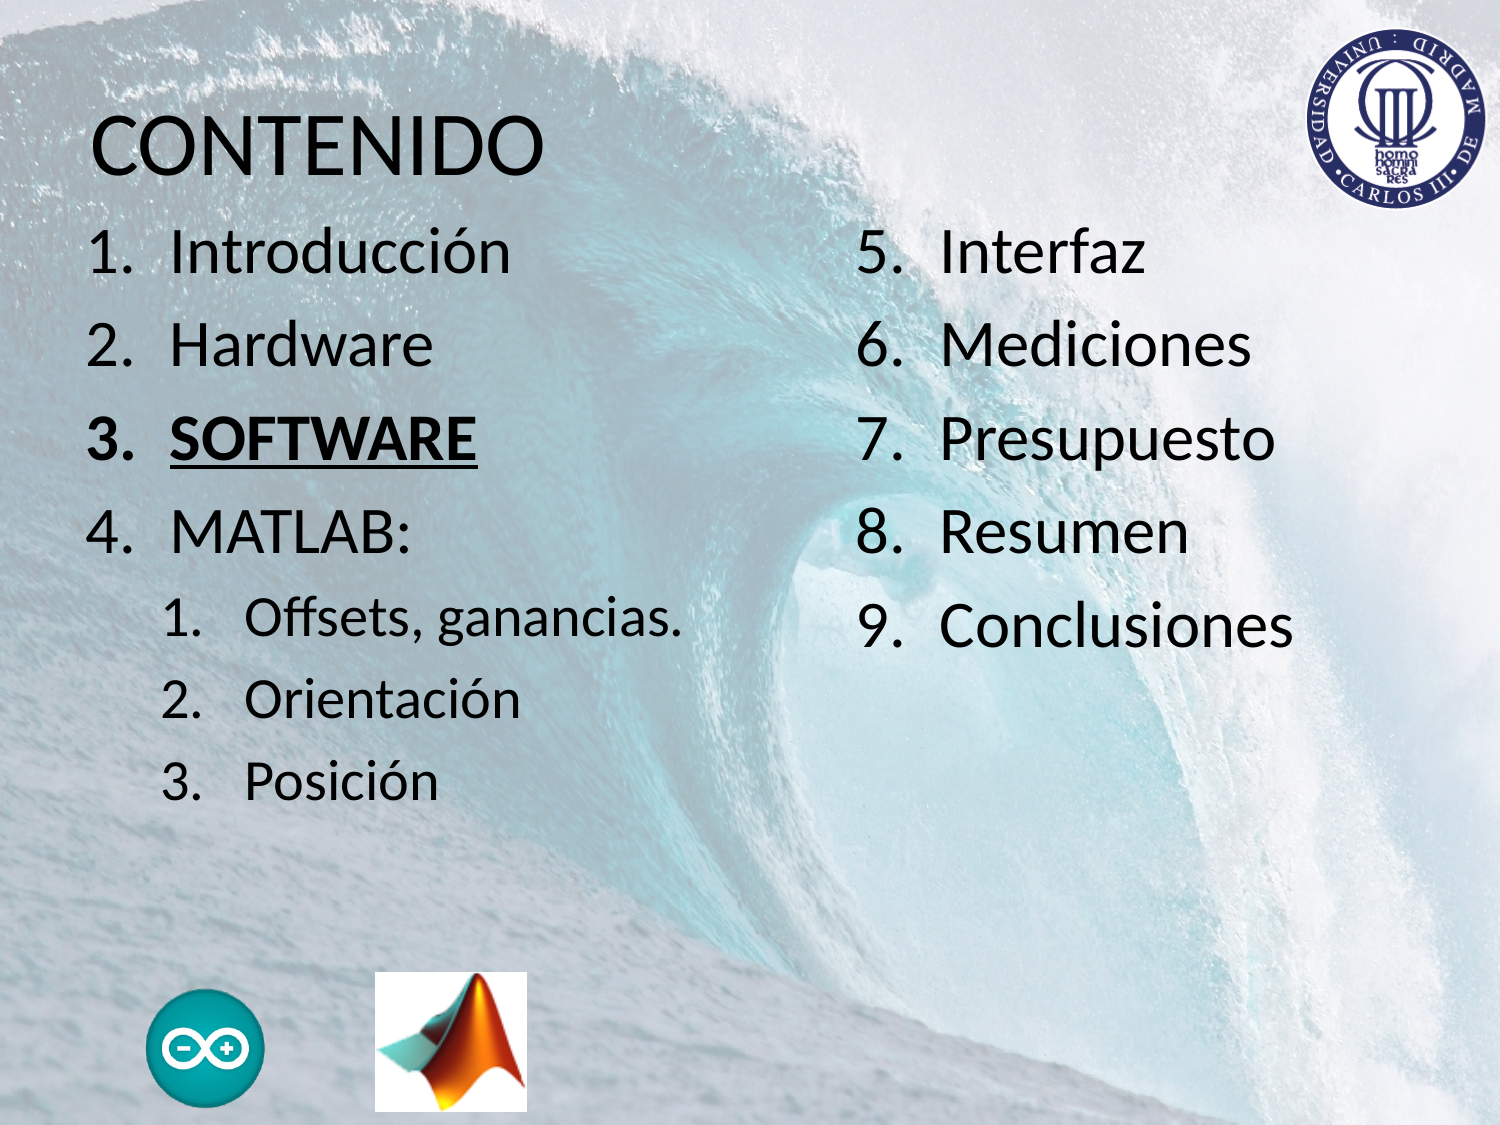

# CONTENIDO
Introducción
Hardware
SOFTWARE
MATLAB:
Offsets, ganancias.
Orientación
Posición

Interfaz
Mediciones
Presupuesto
Resumen
Conclusiones